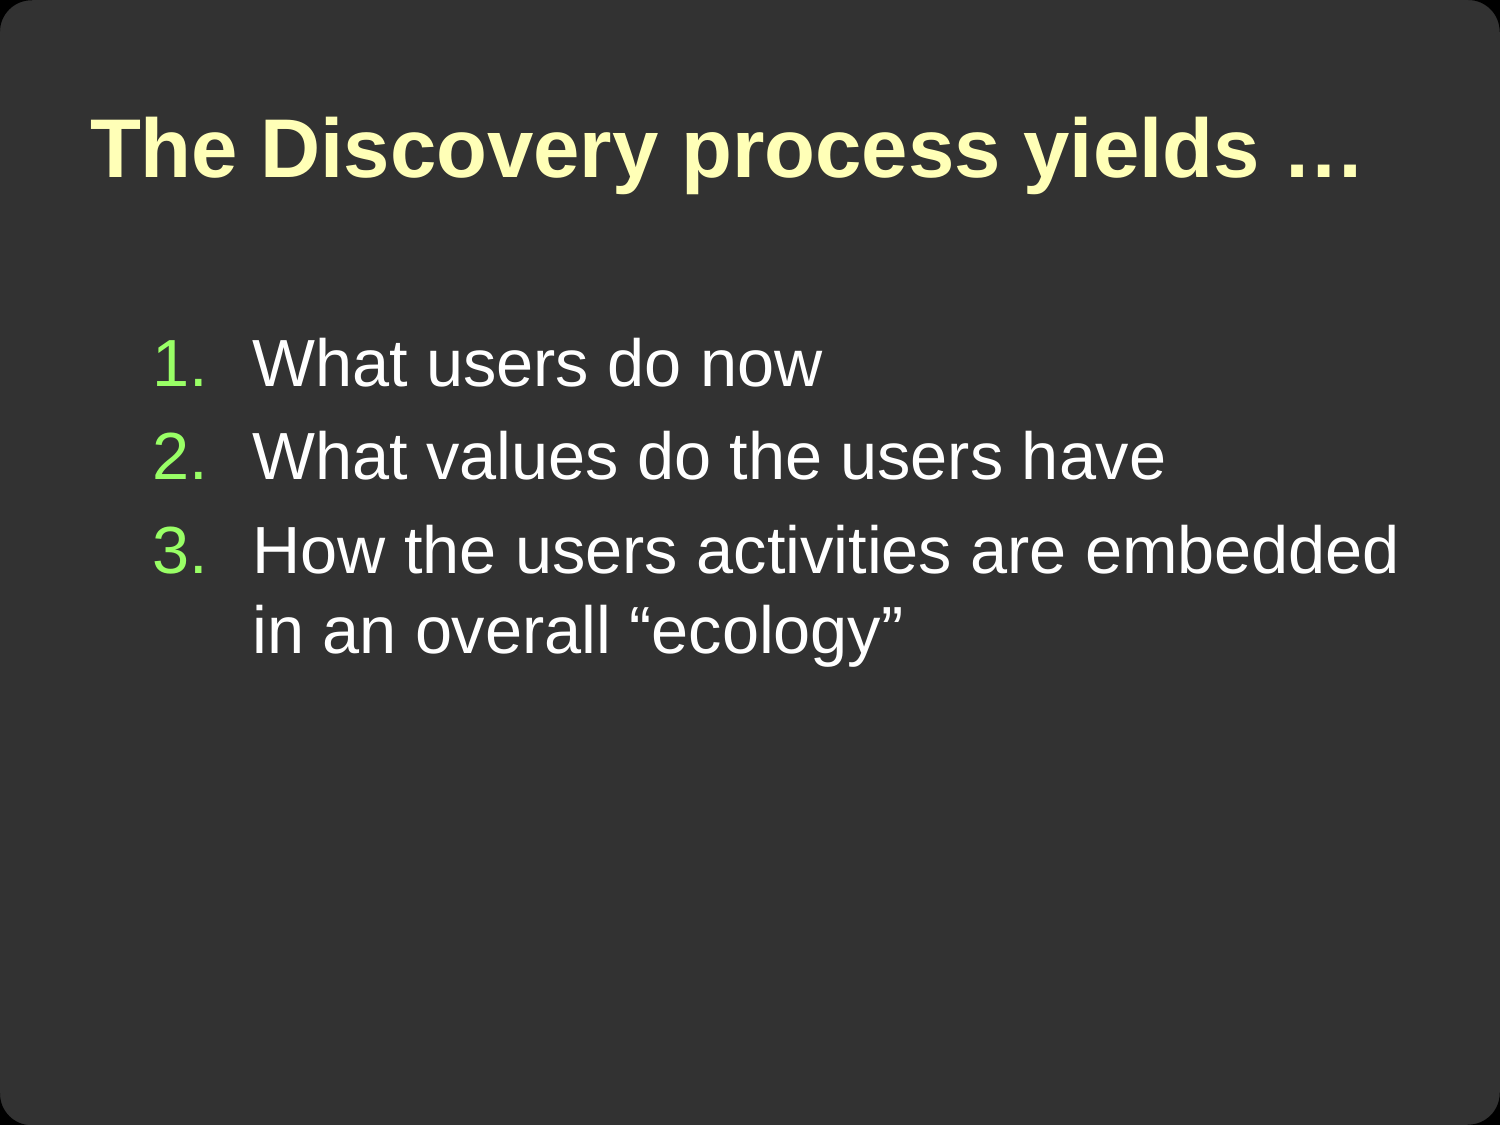

# The Discovery process yields …
What users do now
What values do the users have
How the users activities are embedded in an overall “ecology”